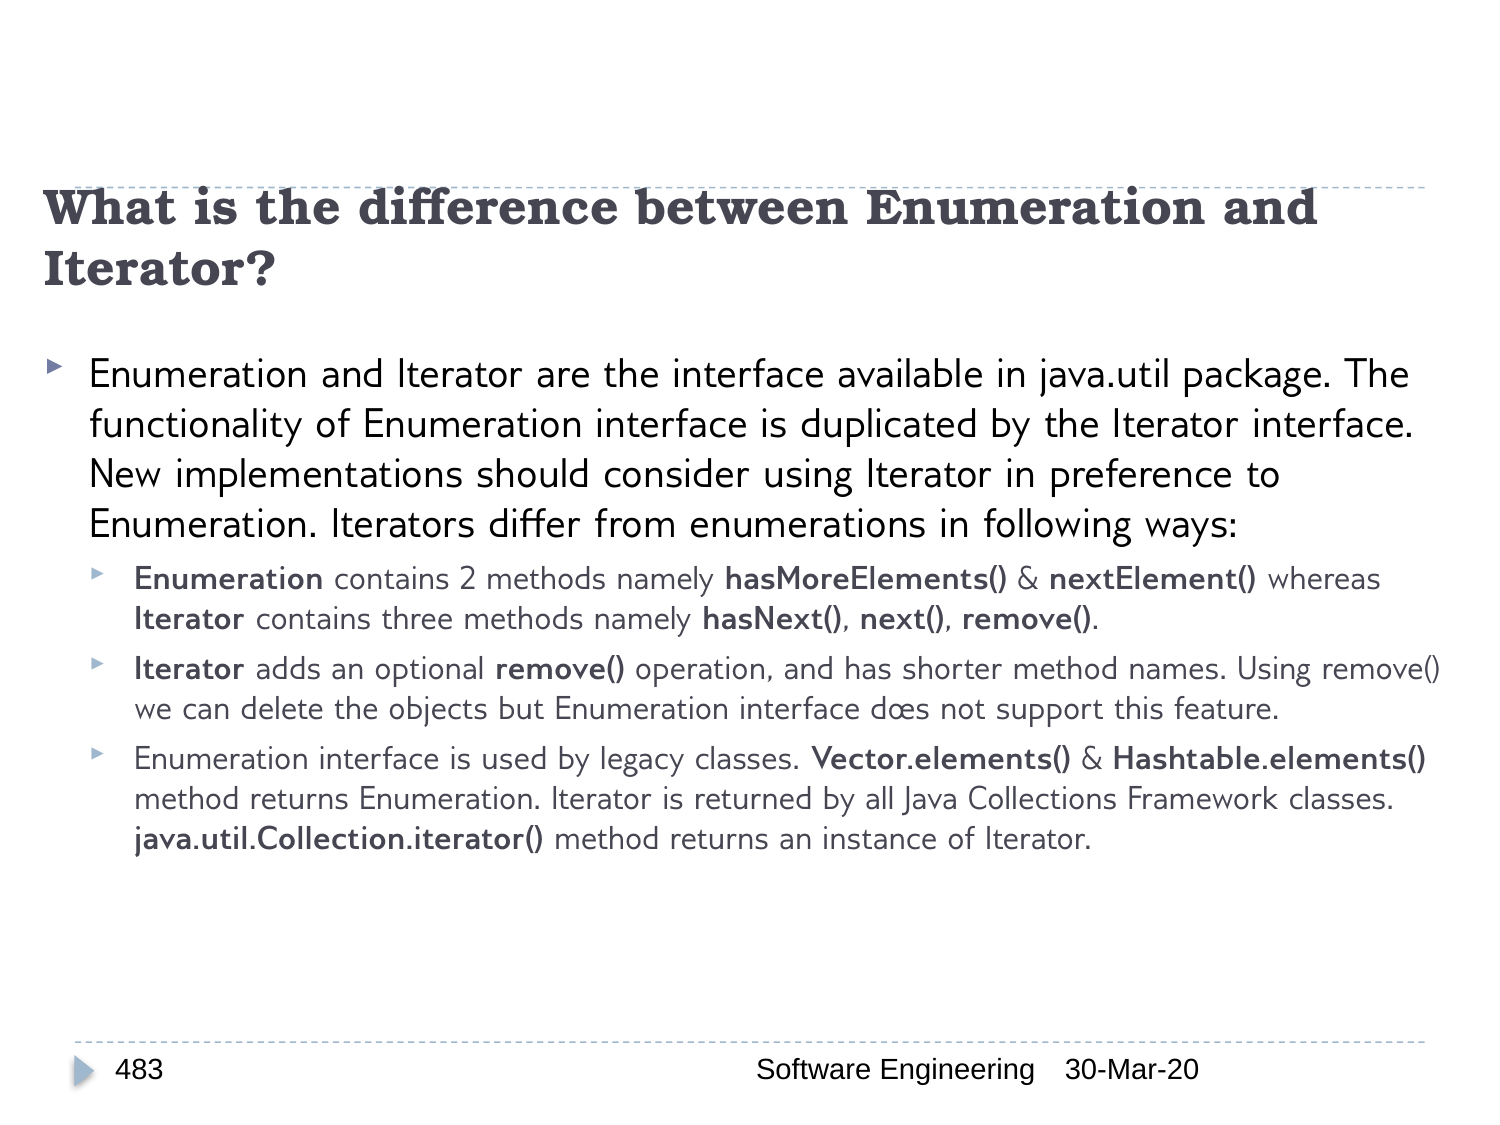

# What is the difference between Enumeration and Iterator?
Enumeration and Iterator are the interface available in java.util package. The functionality of Enumeration interface is duplicated by the Iterator interface. New implementations should consider using Iterator in preference to Enumeration. Iterators differ from enumerations in following ways:
Enumeration contains 2 methods namely hasMoreElements() & nextElement() whereas Iterator contains three methods namely hasNext(), next(), remove().
Iterator adds an optional remove() operation, and has shorter method names. Using remove() we can delete the objects but Enumeration interface does not support this feature.
Enumeration interface is used by legacy classes. Vector.elements() & Hashtable.elements() method returns Enumeration. Iterator is returned by all Java Collections Framework classes. java.util.Collection.iterator() method returns an instance of Iterator.

483
Software Engineering
30-Mar-20